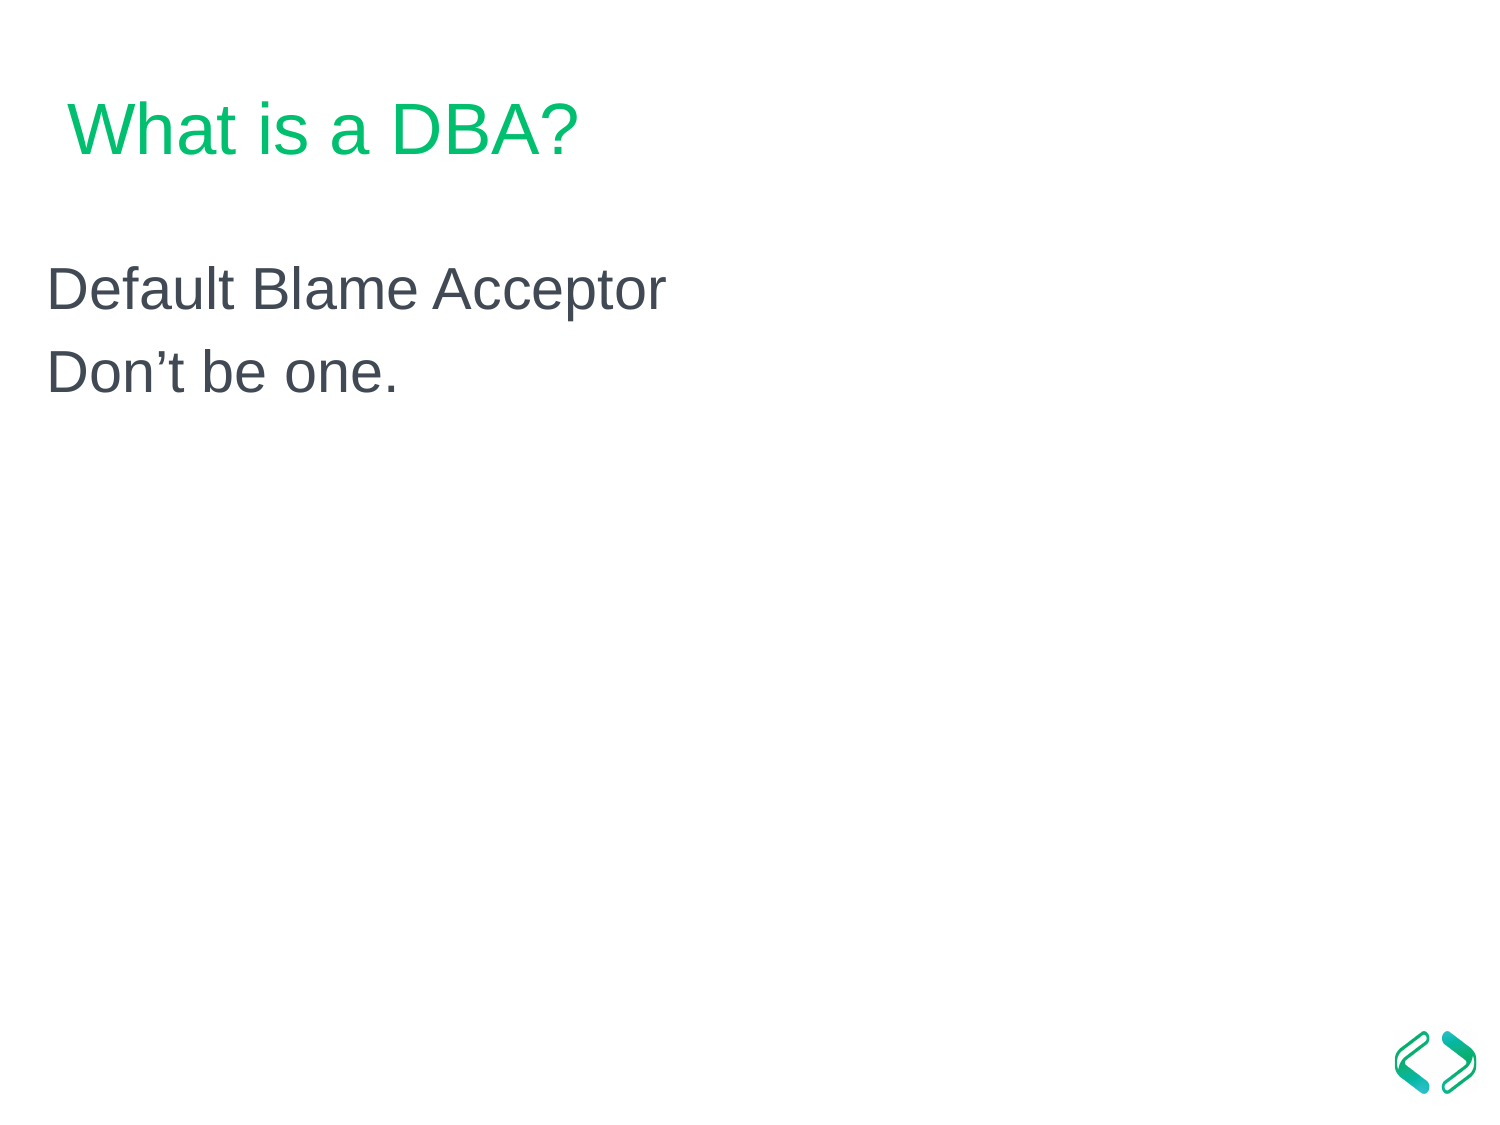

# What is a DBA?
Default Blame Acceptor
Don’t be one.